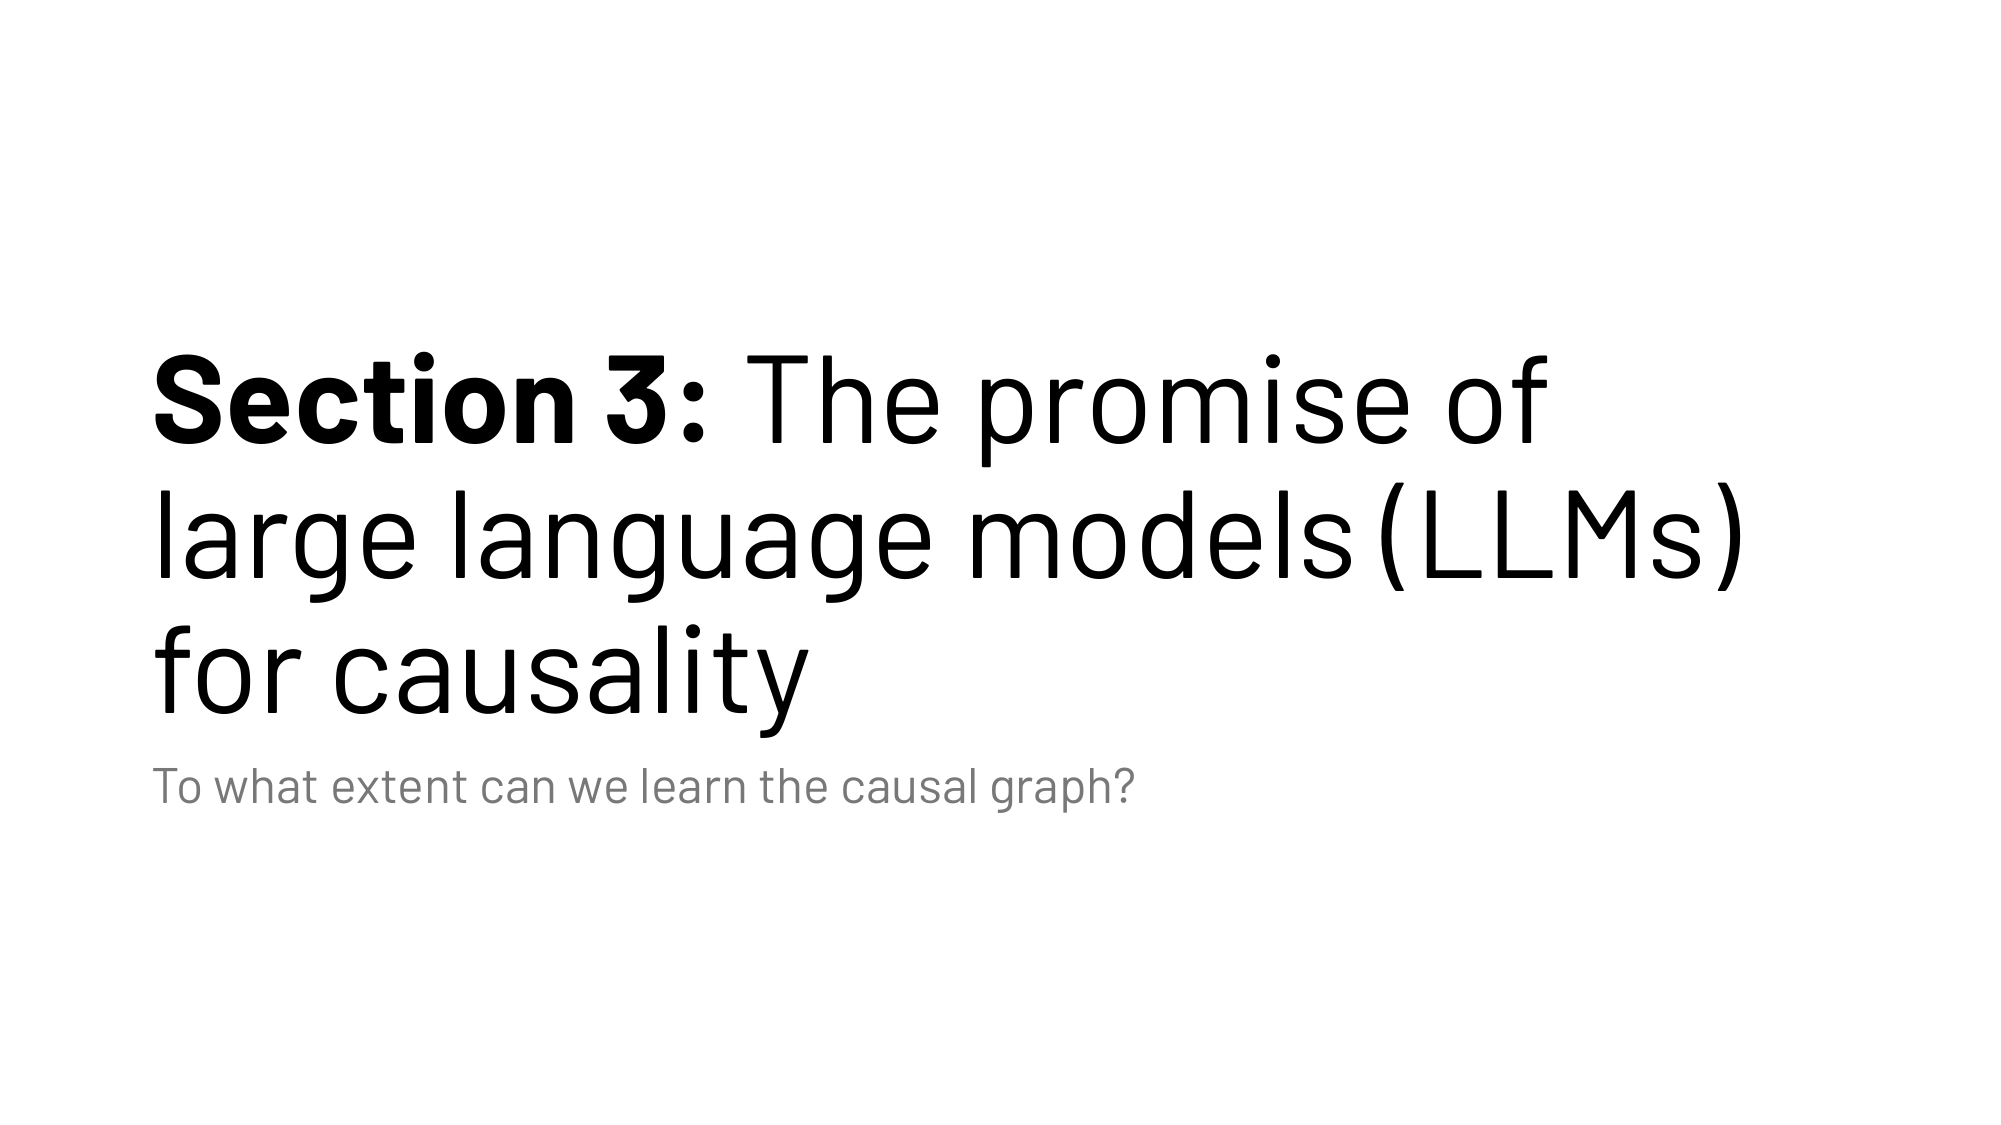

# Section 3: The promise of large language models (LLMs) for causality
To what extent can we learn the causal graph?